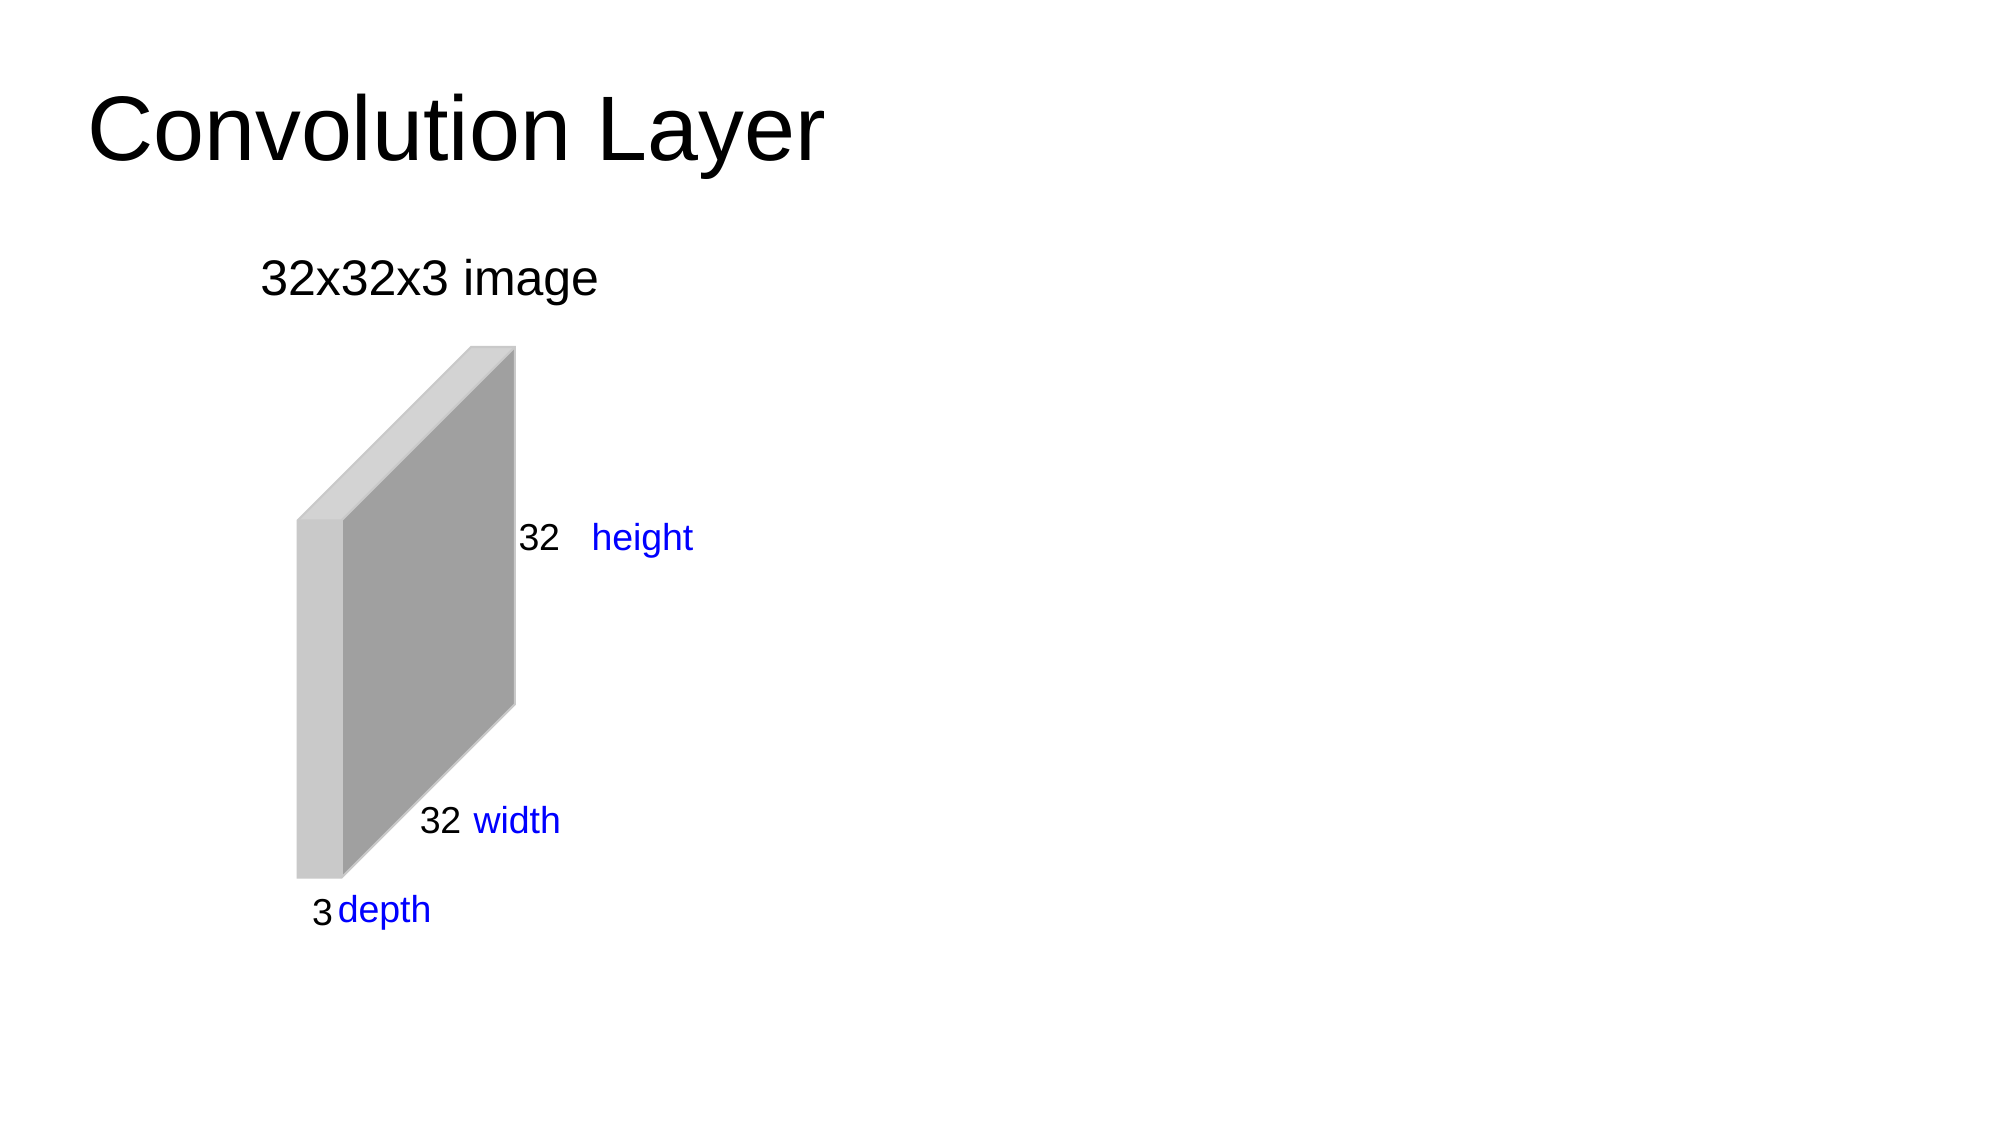

Convolution Layer
32x32x3 image

32
height
32
width
depth
3